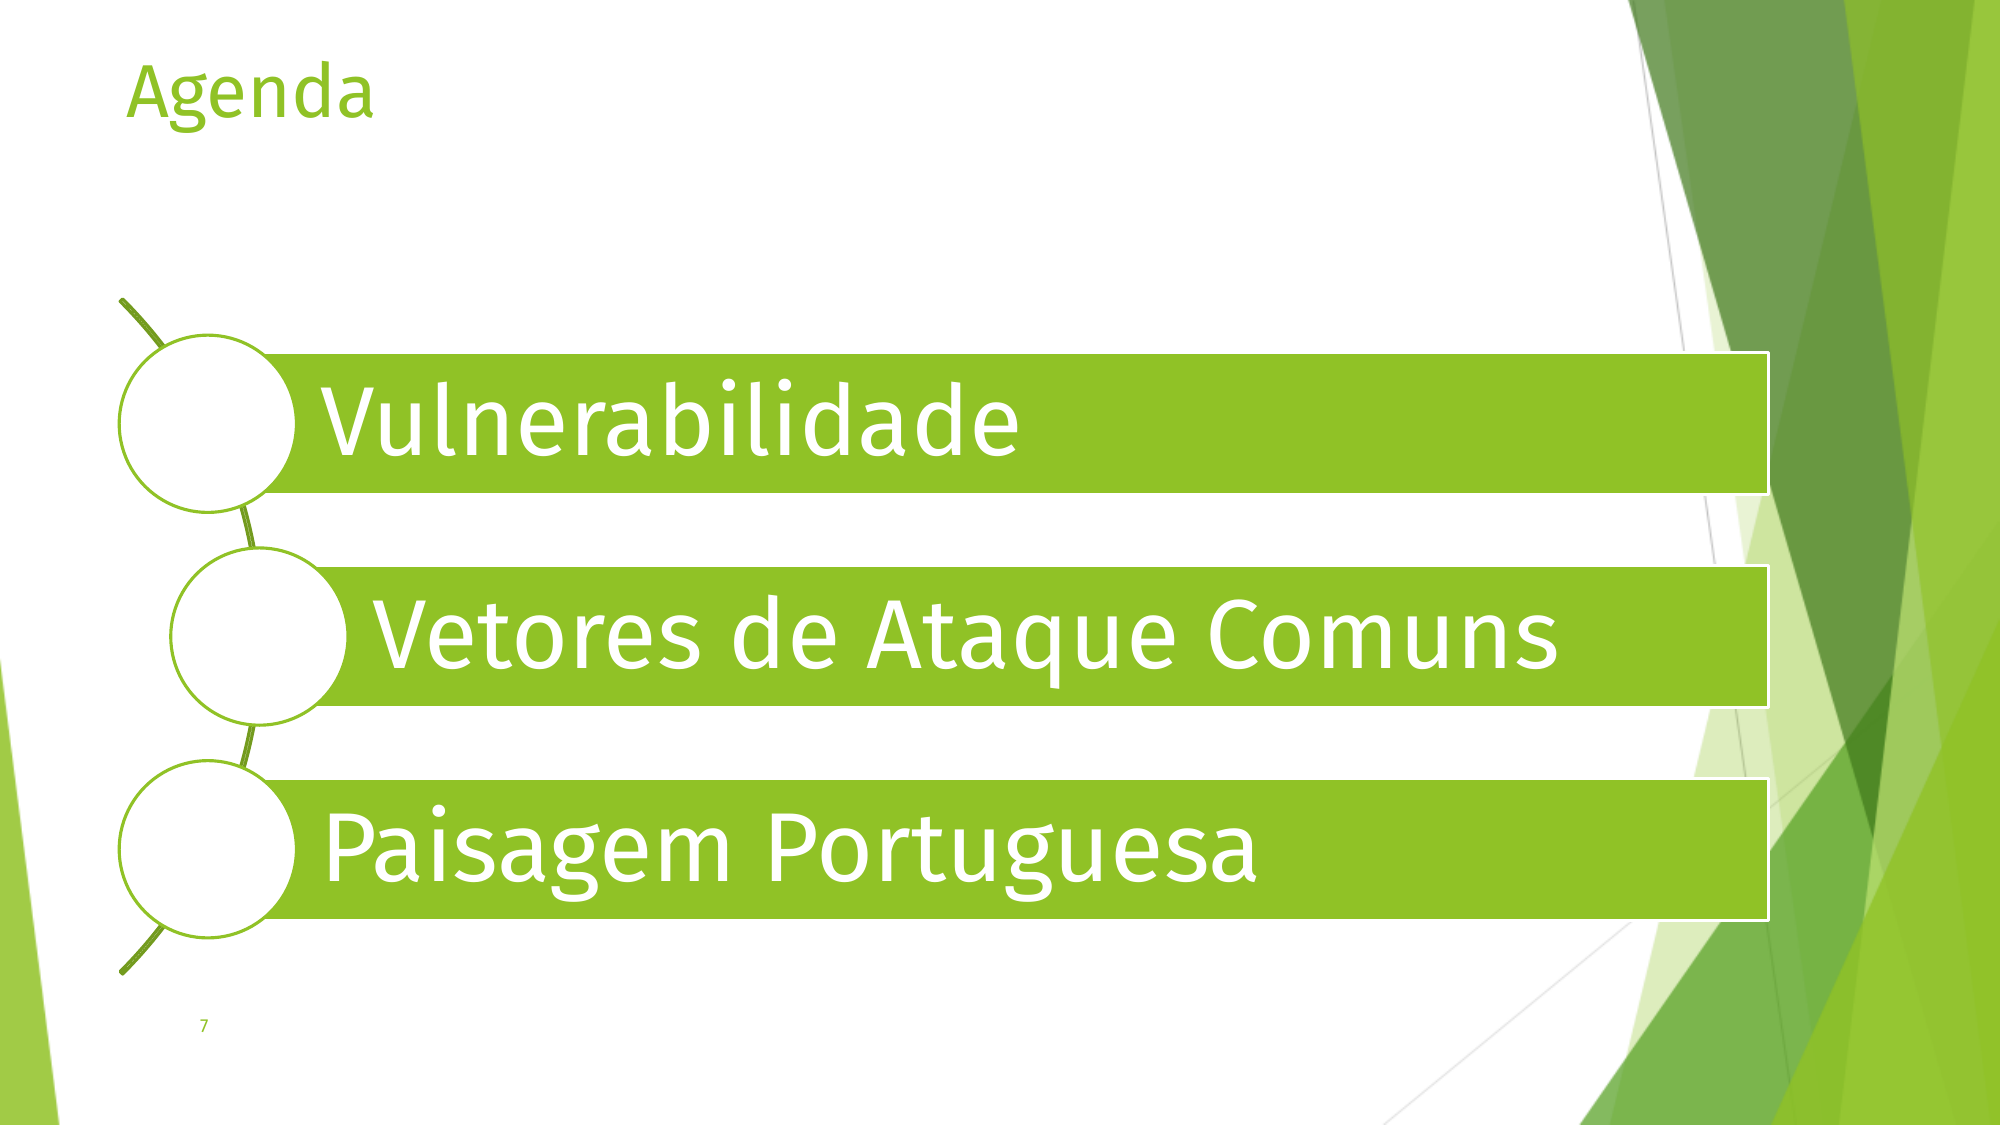

# Agenda
Vulnerabilidade
Vetores de Ataque Comuns
Paisagem Portuguesa
7